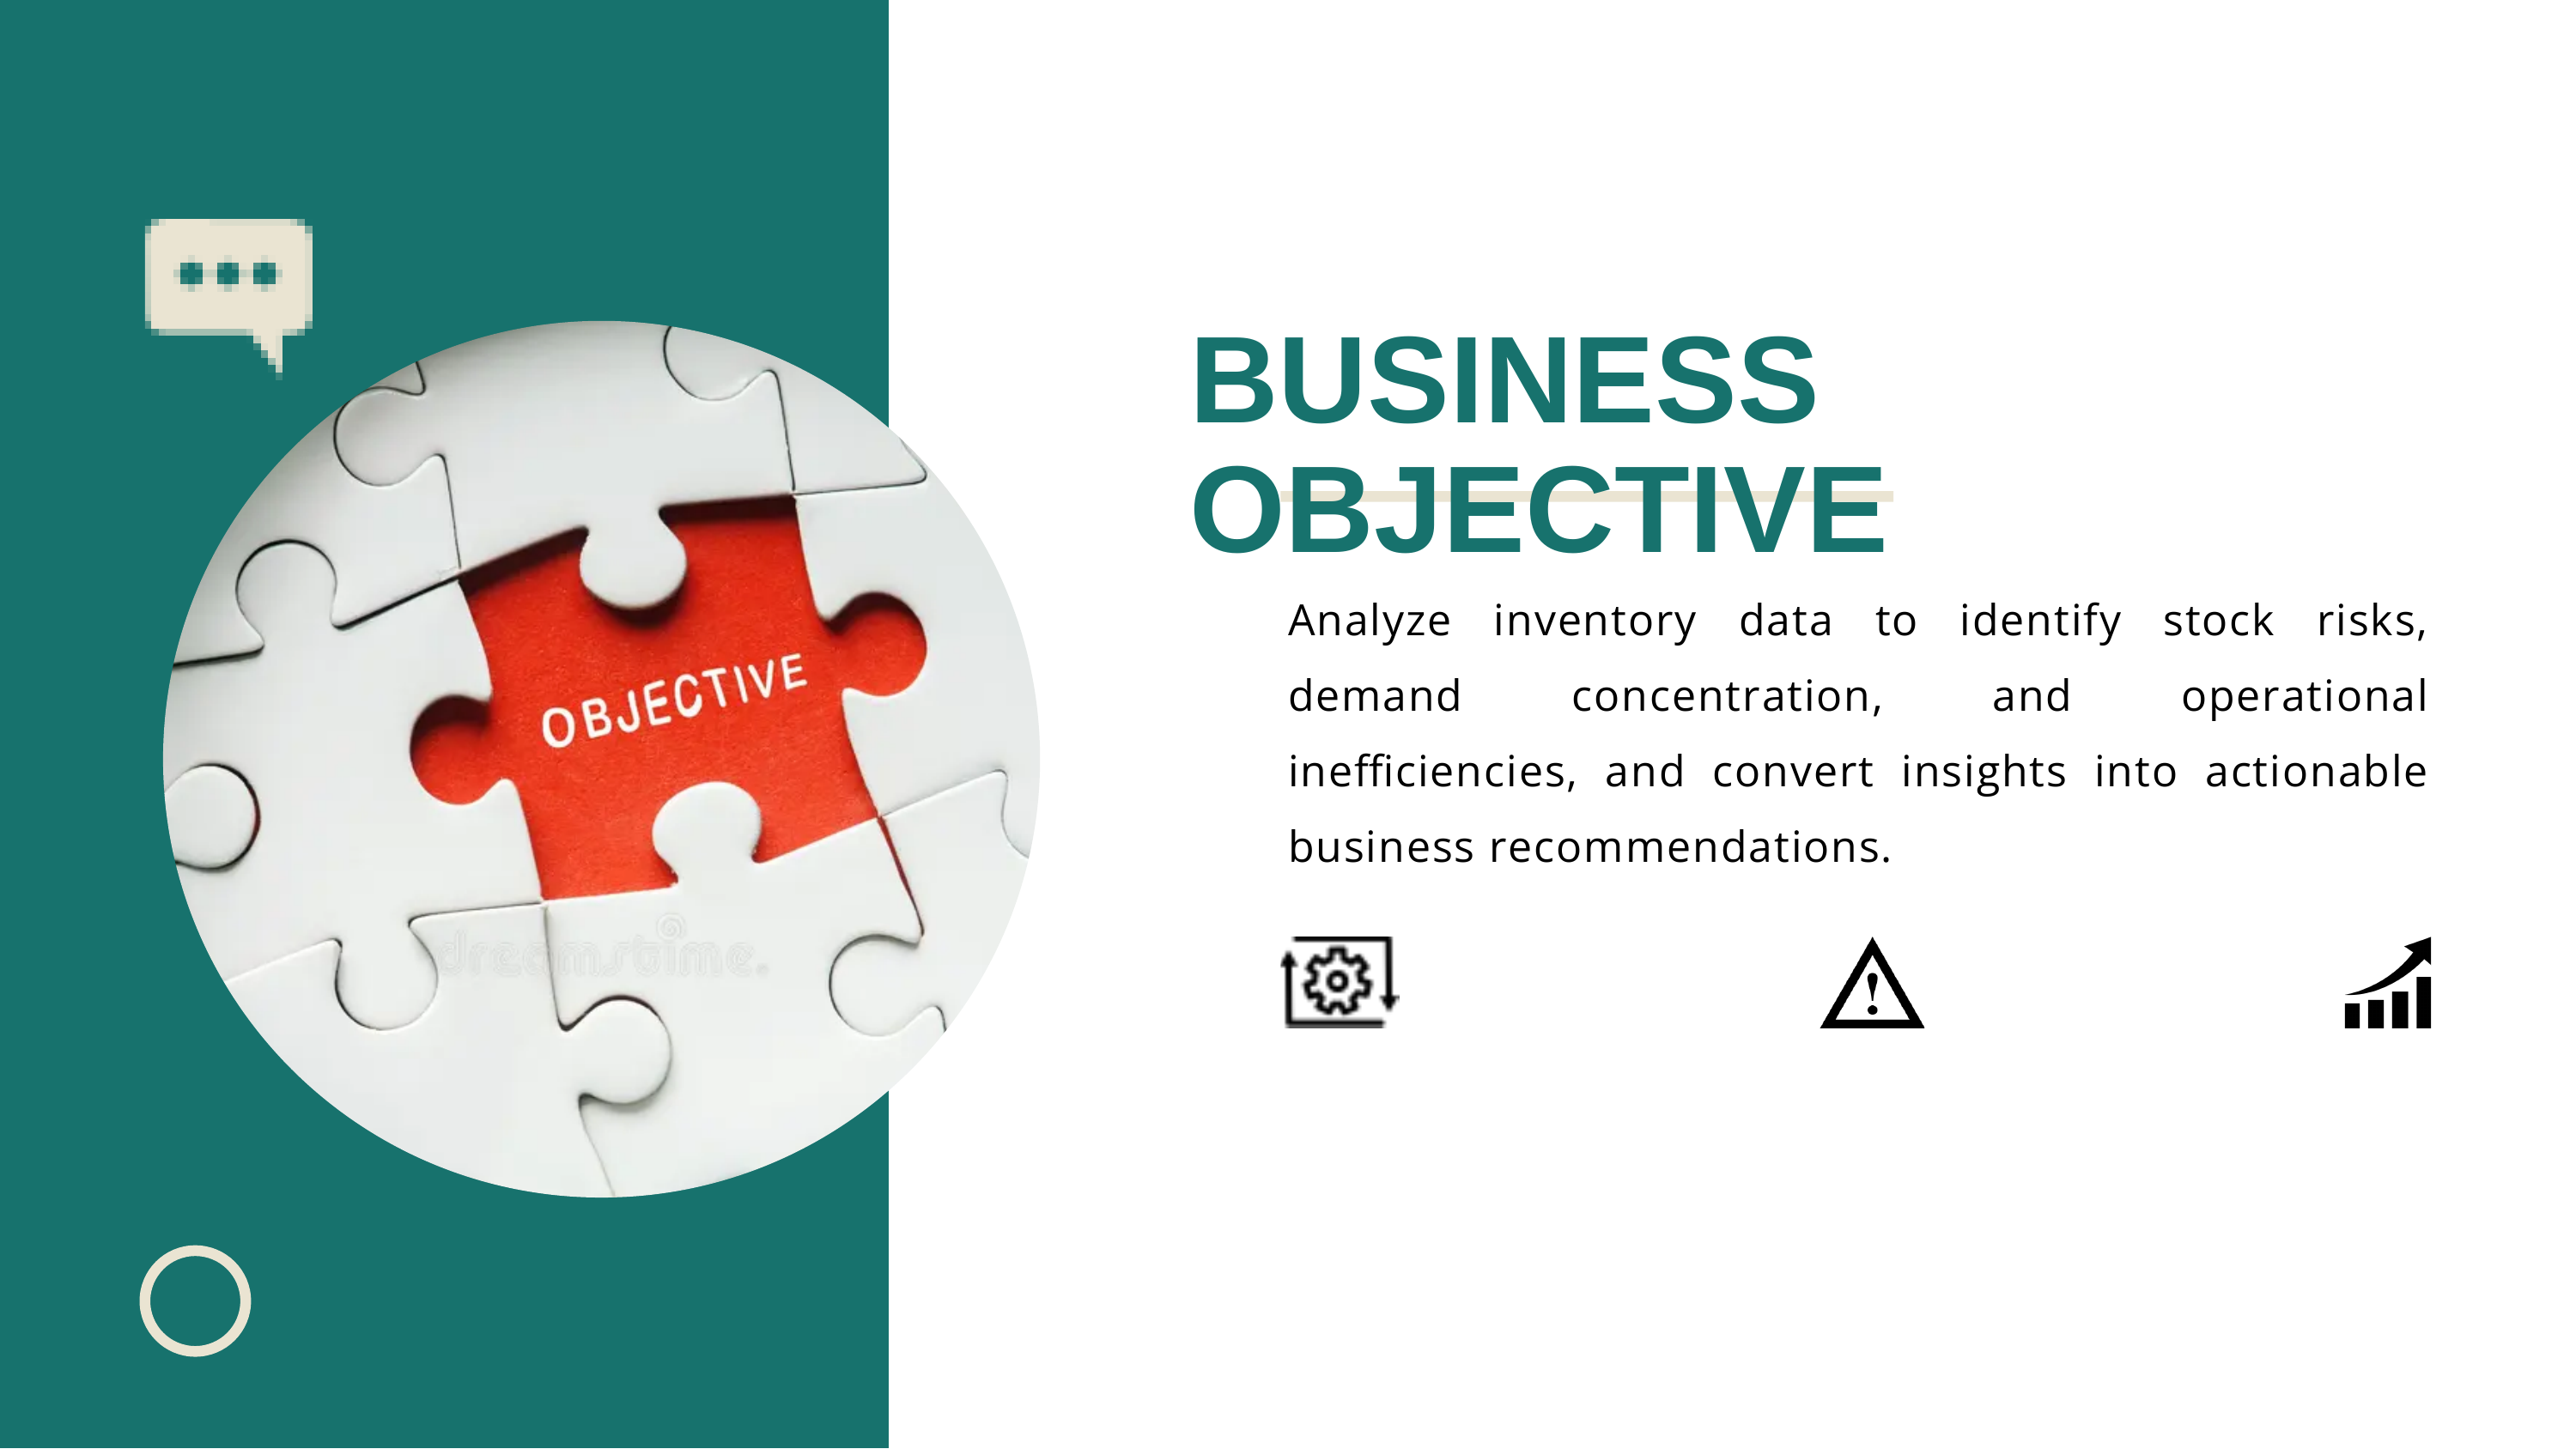

BUSINESS OBJECTIVE

Analyze inventory data to identify stock risks, demand concentration, and operational inefficiencies, and convert insights into actionable business recommendations.